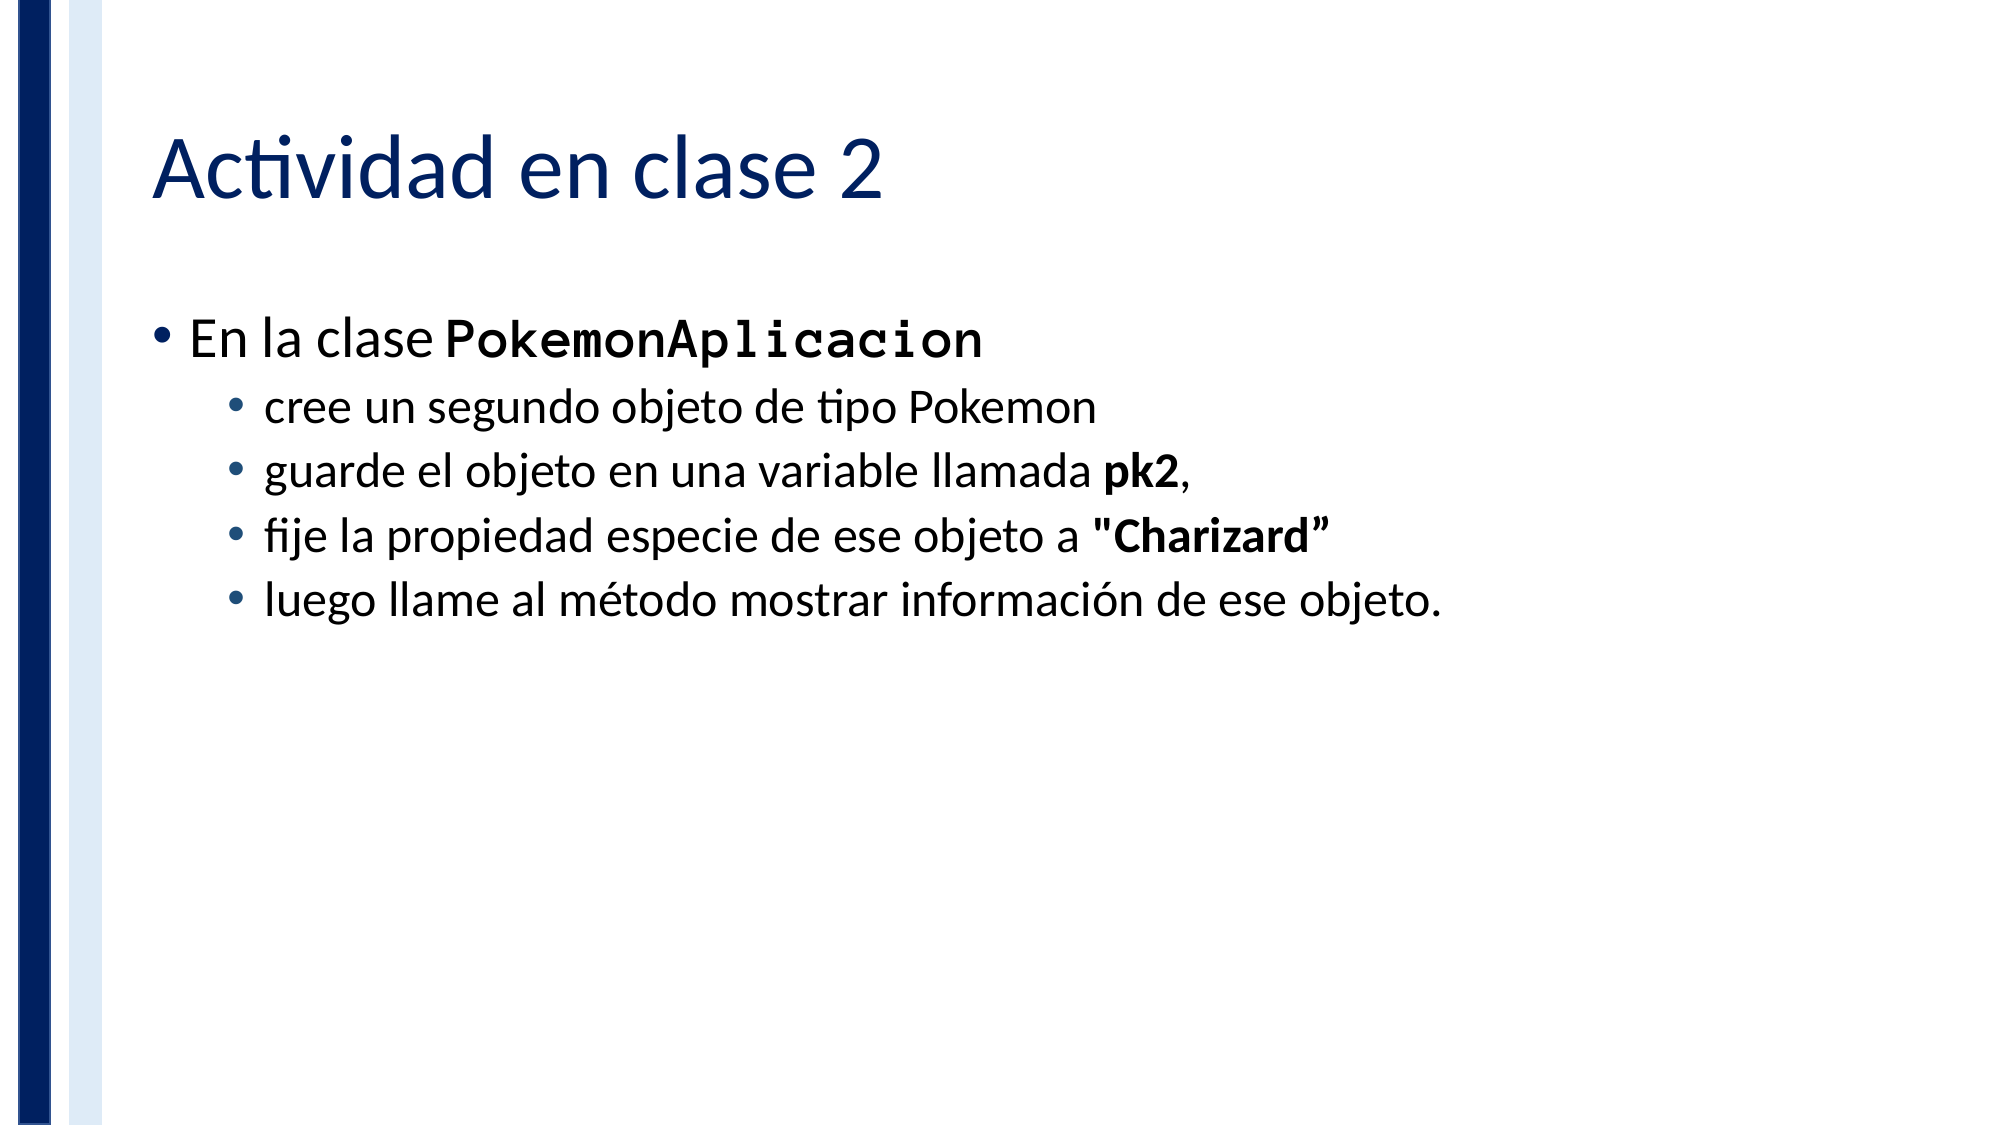

# Actividad en clase 2
En la clase PokemonAplicacion
cree un segundo objeto de tipo Pokemon
guarde el objeto en una variable llamada pk2,
fije la propiedad especie de ese objeto a "Charizard”
luego llame al método mostrar información de ese objeto.